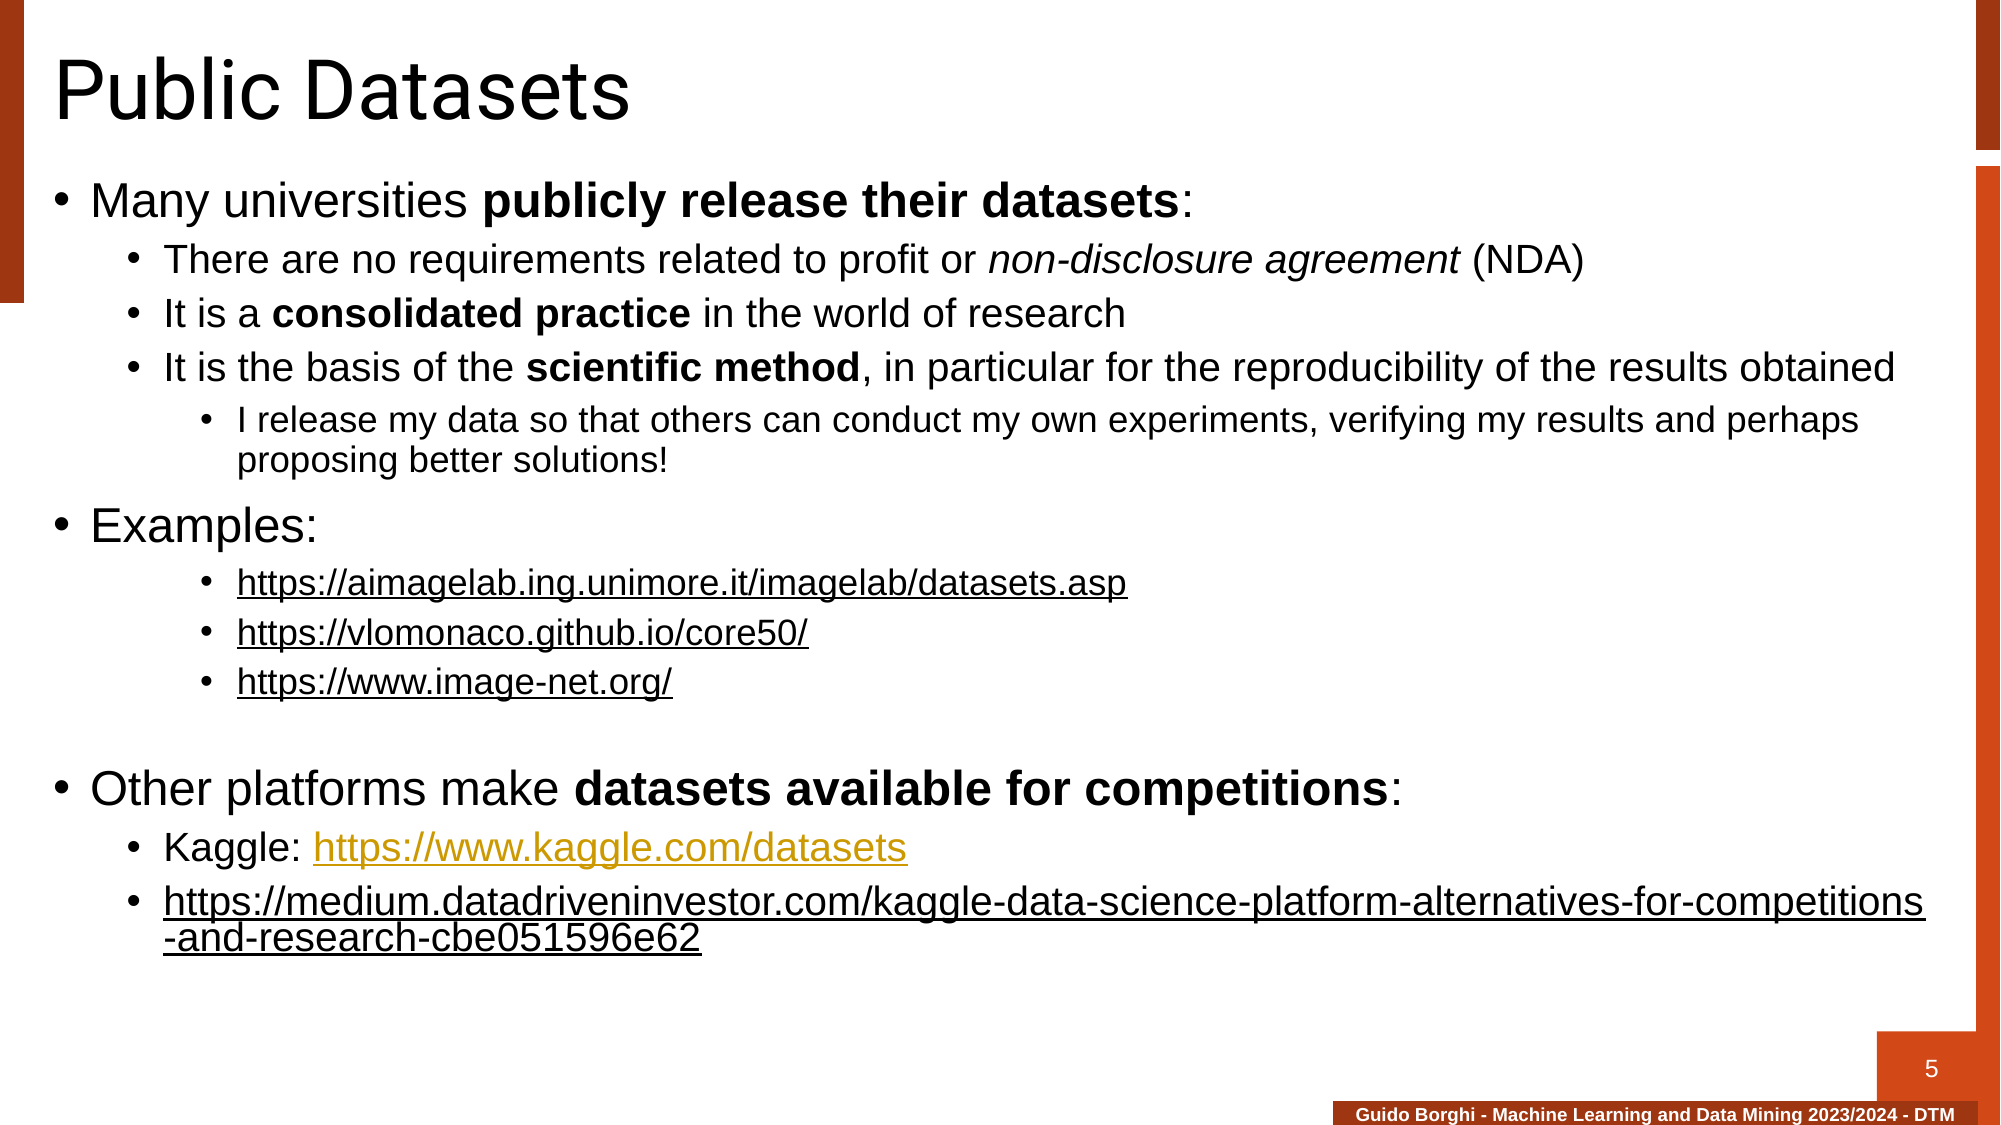

# Public Datasets
Many universities publicly release their datasets:
There are no requirements related to profit or non-disclosure agreement (NDA)
It is a consolidated practice in the world of research
It is the basis of the scientific method, in particular for the reproducibility of the results obtained
I release my data so that others can conduct my own experiments, verifying my results and perhaps proposing better solutions!
Examples:
https://aimagelab.ing.unimore.it/imagelab/datasets.asp
https://vlomonaco.github.io/core50/
https://www.image-net.org/

Other platforms make datasets available for competitions:
Kaggle: https://www.kaggle.com/datasets
https://medium.datadriveninvestor.com/kaggle-data-science-platform-alternatives-for-competitions-and-research-cbe051596e62

5